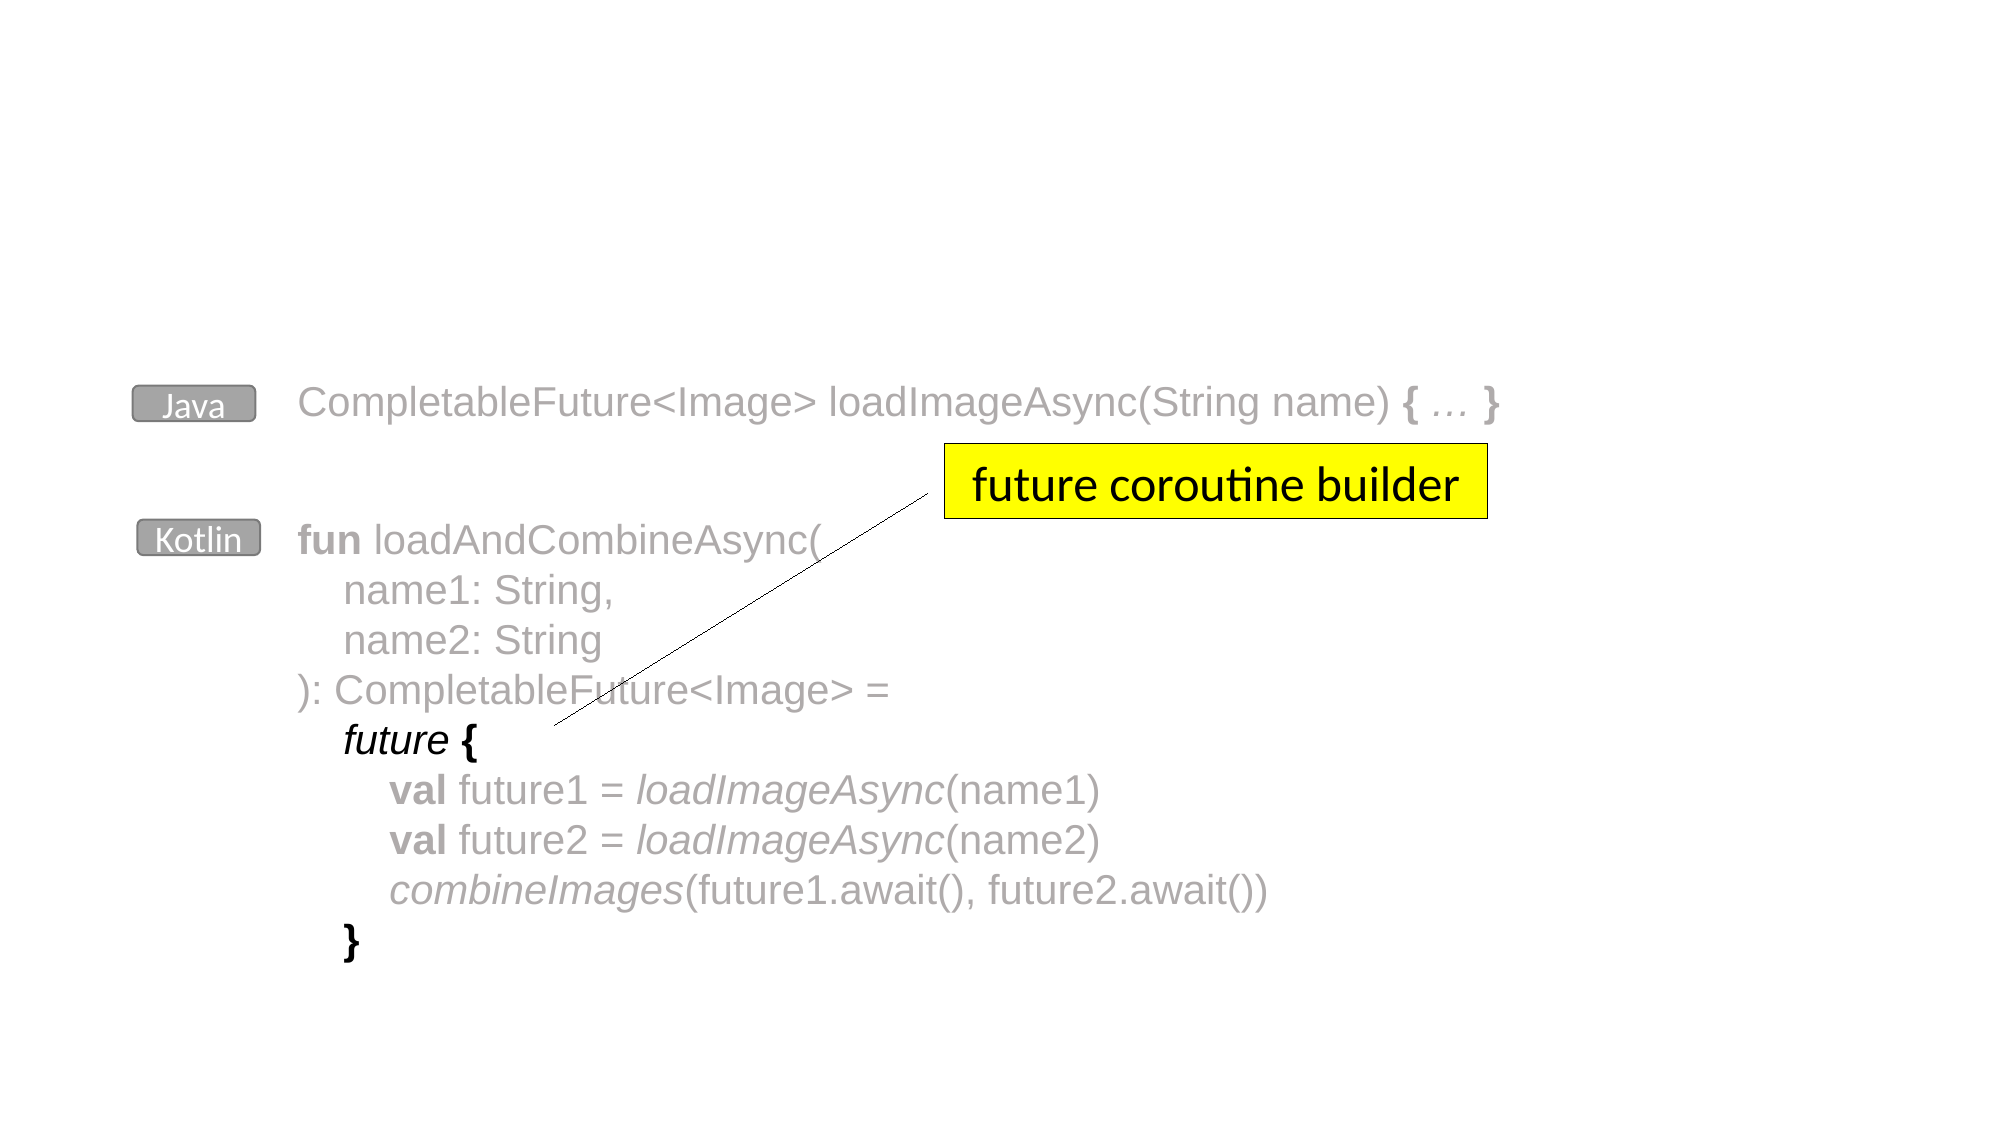

CompletableFuture<Image> loadImageAsync(String name) { … }
Java
future coroutine builder
fun loadAndCombineAsync(
    name1: String,
    name2: String
): CompletableFuture<Image> =
    future {
        val future1 = loadImageAsync(name1)
        val future2 = loadImageAsync(name2)
        combineImages(future1.await(), future2.await())
    }
Kotlin